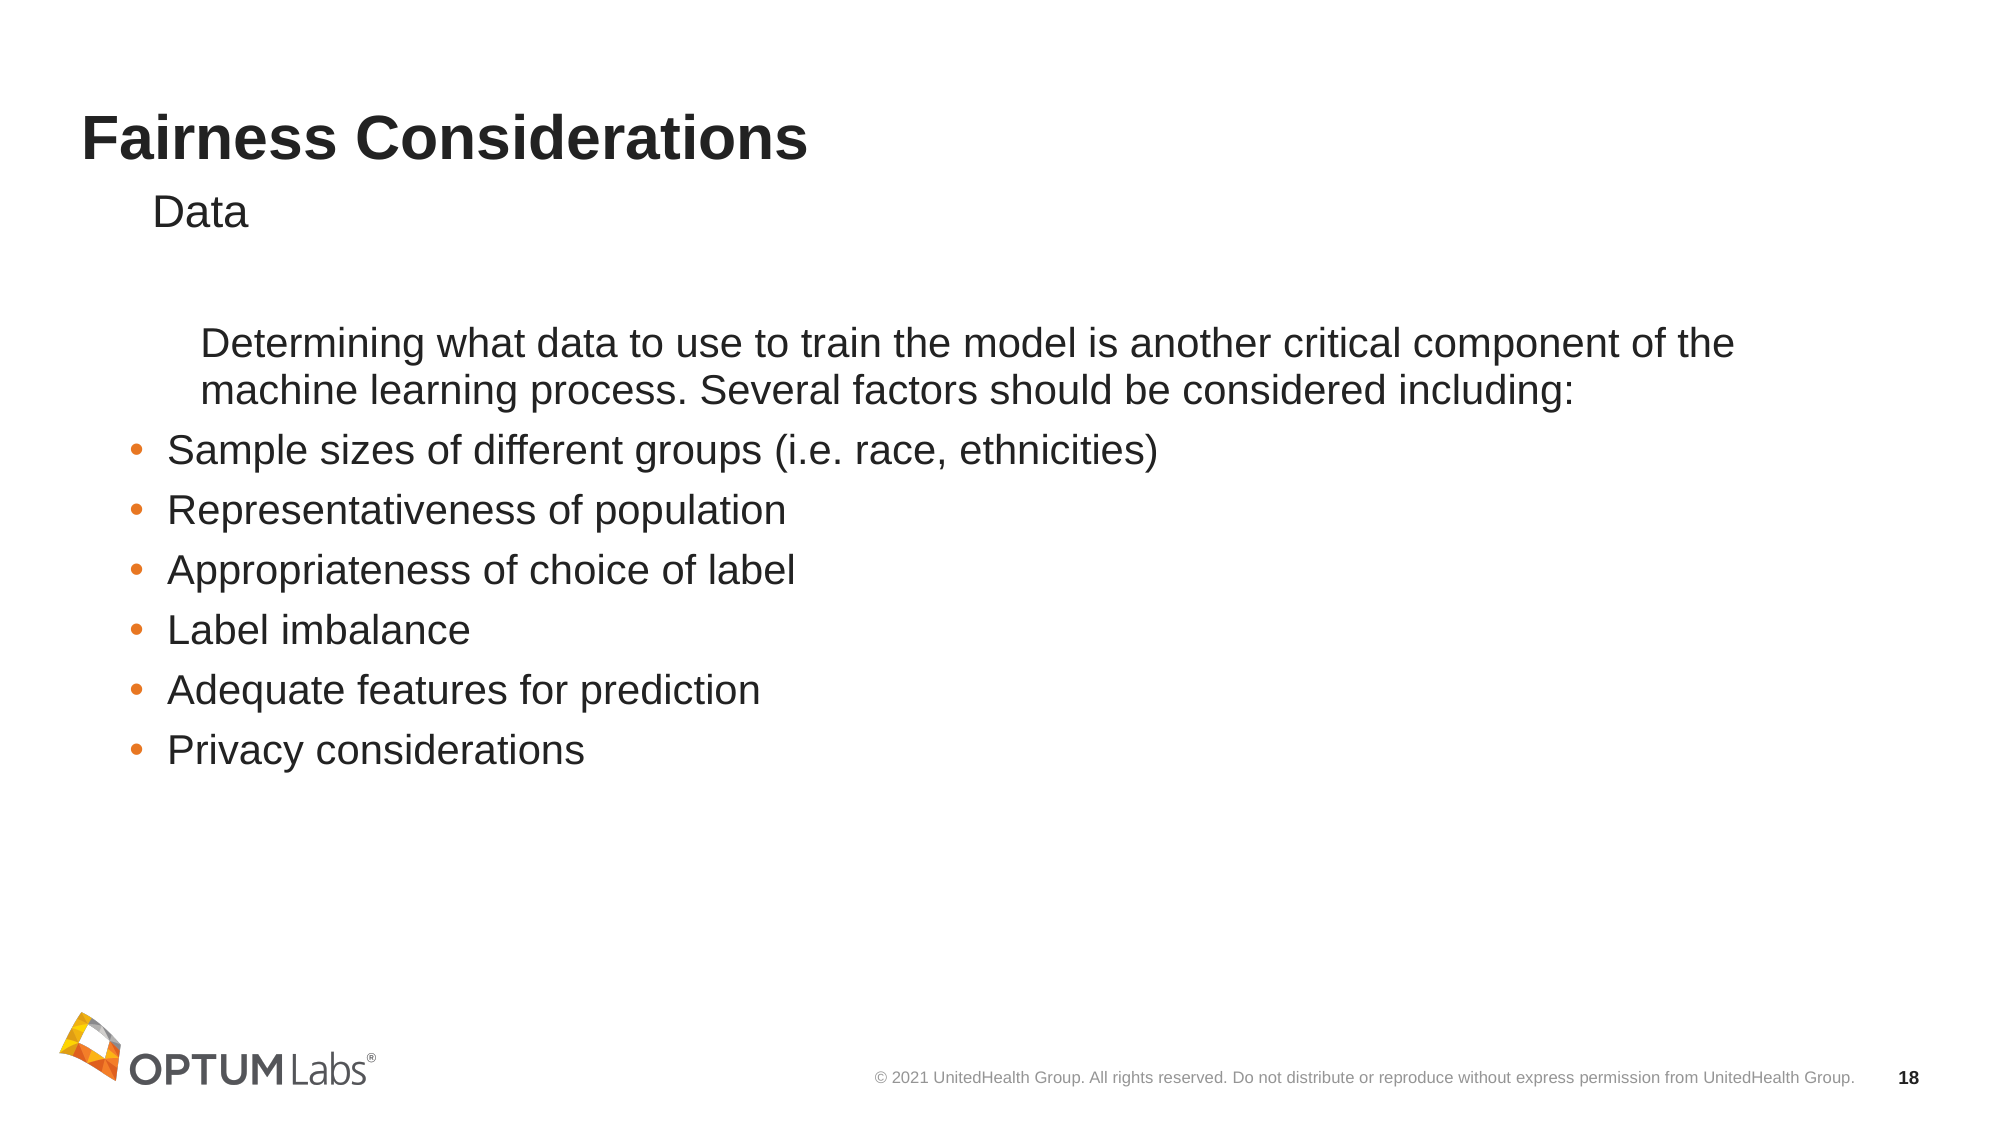

# Fairness Considerations
Data
Determining what data to use to train the model is another critical component of the machine learning process. Several factors should be considered including:
Sample sizes of different groups (i.e. race, ethnicities)
Representativeness of population
Appropriateness of choice of label
Label imbalance
Adequate features for prediction
Privacy considerations

18
© 2021 UnitedHealth Group. All rights reserved. Do not distribute or reproduce without express permission from UnitedHealth Group.